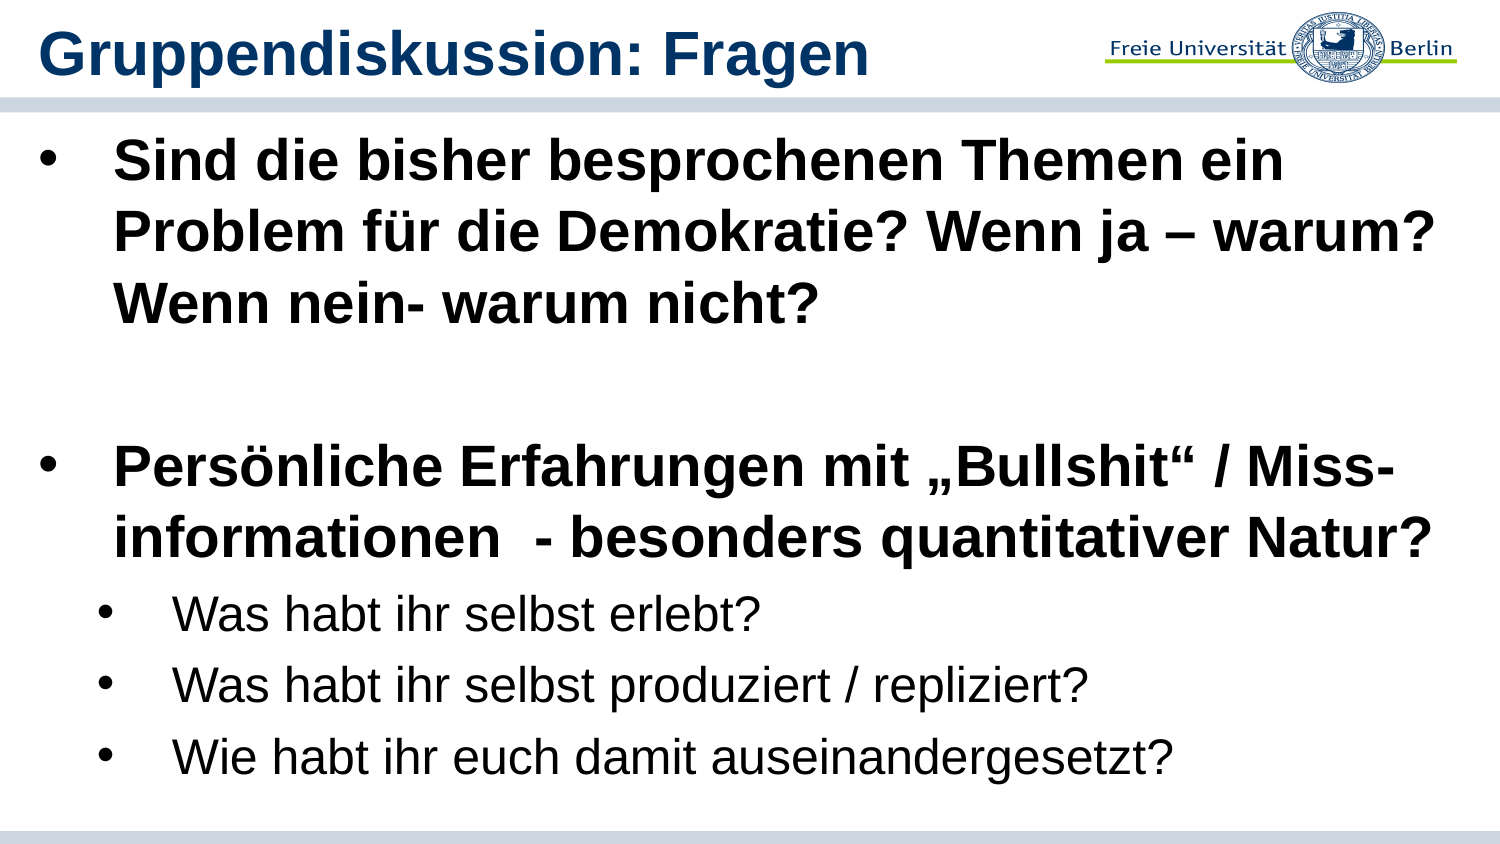

# Gruppendiskussion: Fragen
Sind die bisher besprochenen Themen ein Problem für die Demokratie? Wenn ja – warum? Wenn nein- warum nicht?

Persönliche Erfahrungen mit „Bullshit“ / Miss-informationen  - besonders quantitativer Natur?
Was habt ihr selbst erlebt?
Was habt ihr selbst produziert / repliziert?
Wie habt ihr euch damit auseinandergesetzt?